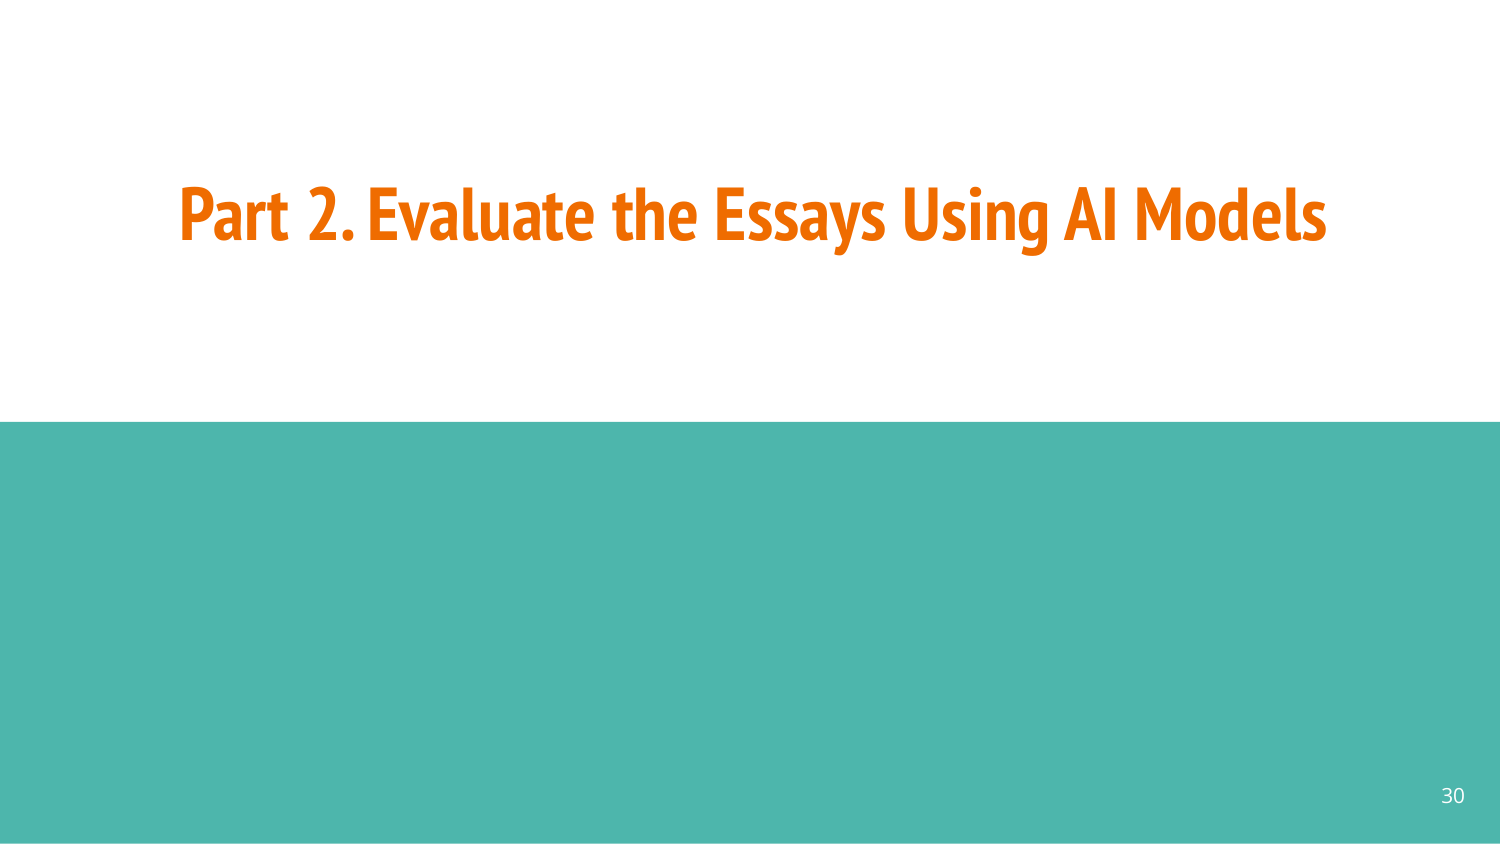

# Part 2. Evaluate the Essays Using AI Models
30